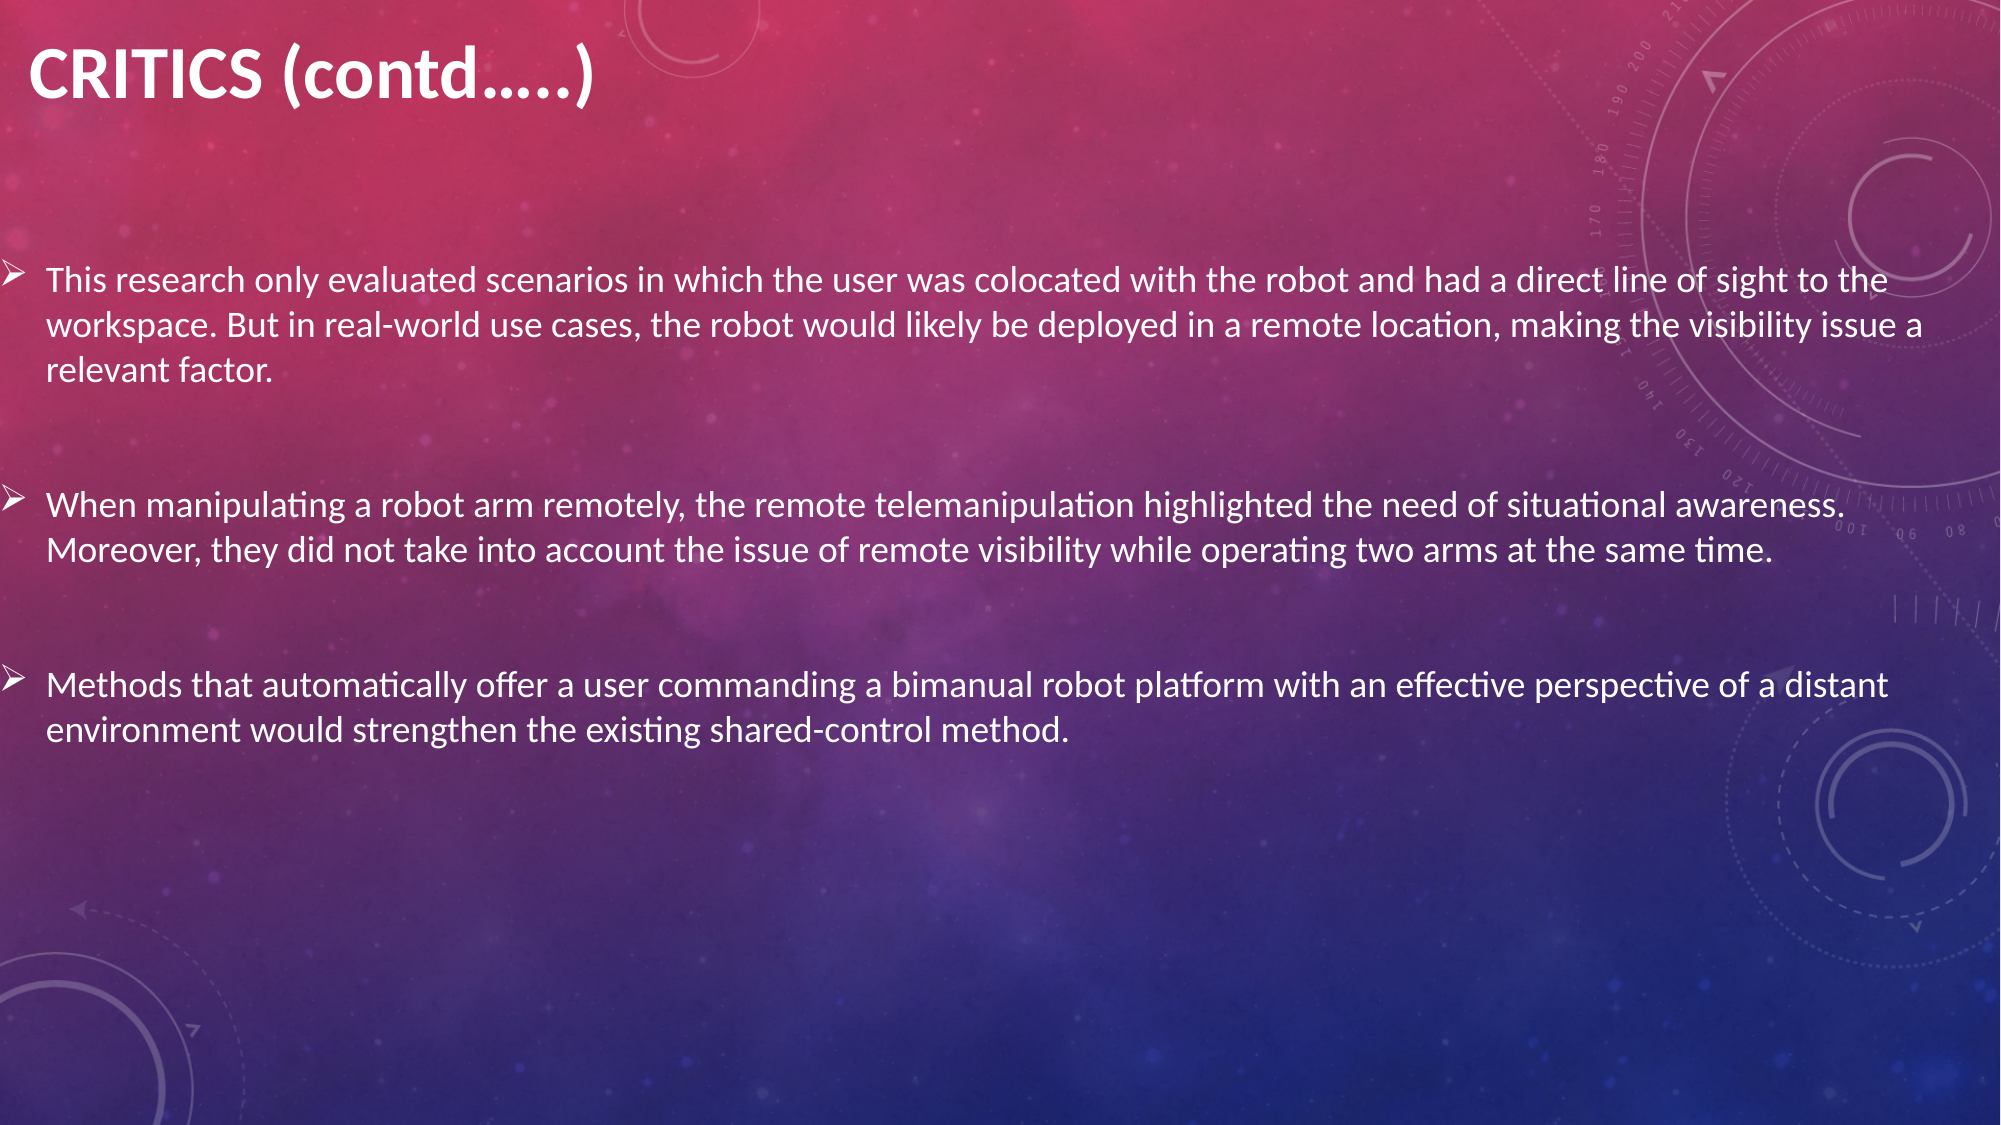

CRITICS (contd…..)
This research only evaluated scenarios in which the user was colocated with the robot and had a direct line of sight to the workspace. But in real-world use cases, the robot would likely be deployed in a remote location, making the visibility issue a relevant factor.

When manipulating a robot arm remotely, the remote telemanipulation highlighted the need of situational awareness. Moreover, they did not take into account the issue of remote visibility while operating two arms at the same time.

Methods that automatically offer a user commanding a bimanual robot platform with an effective perspective of a distant environment would strengthen the existing shared-control method.